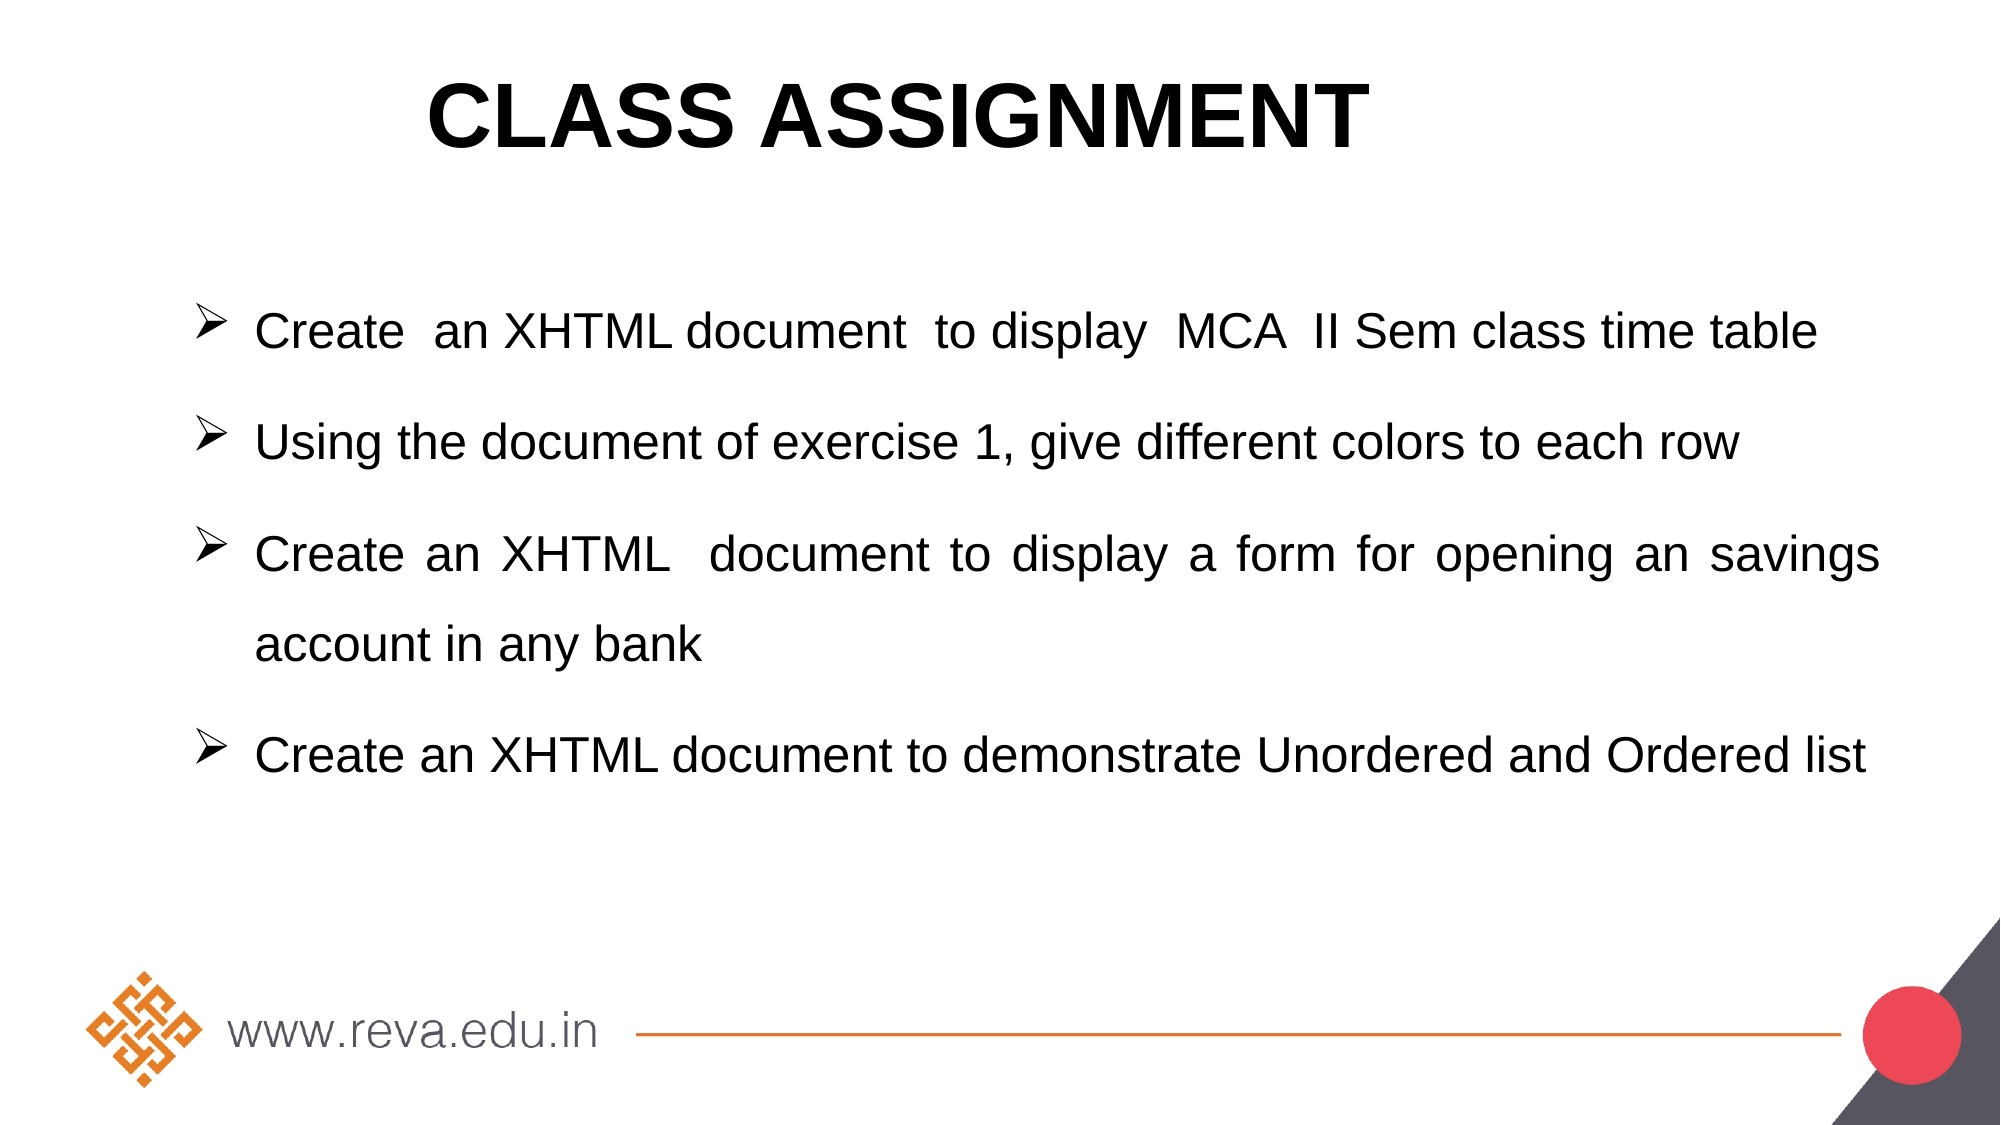

# Class Assignment

Create  an XHTML document  to display  MCA  II Sem class time table
Using the document of exercise 1, give different colors to each row
Create an XHTML  document to display a form for opening an savings account in any bank
Create an XHTML document to demonstrate Unordered and Ordered list